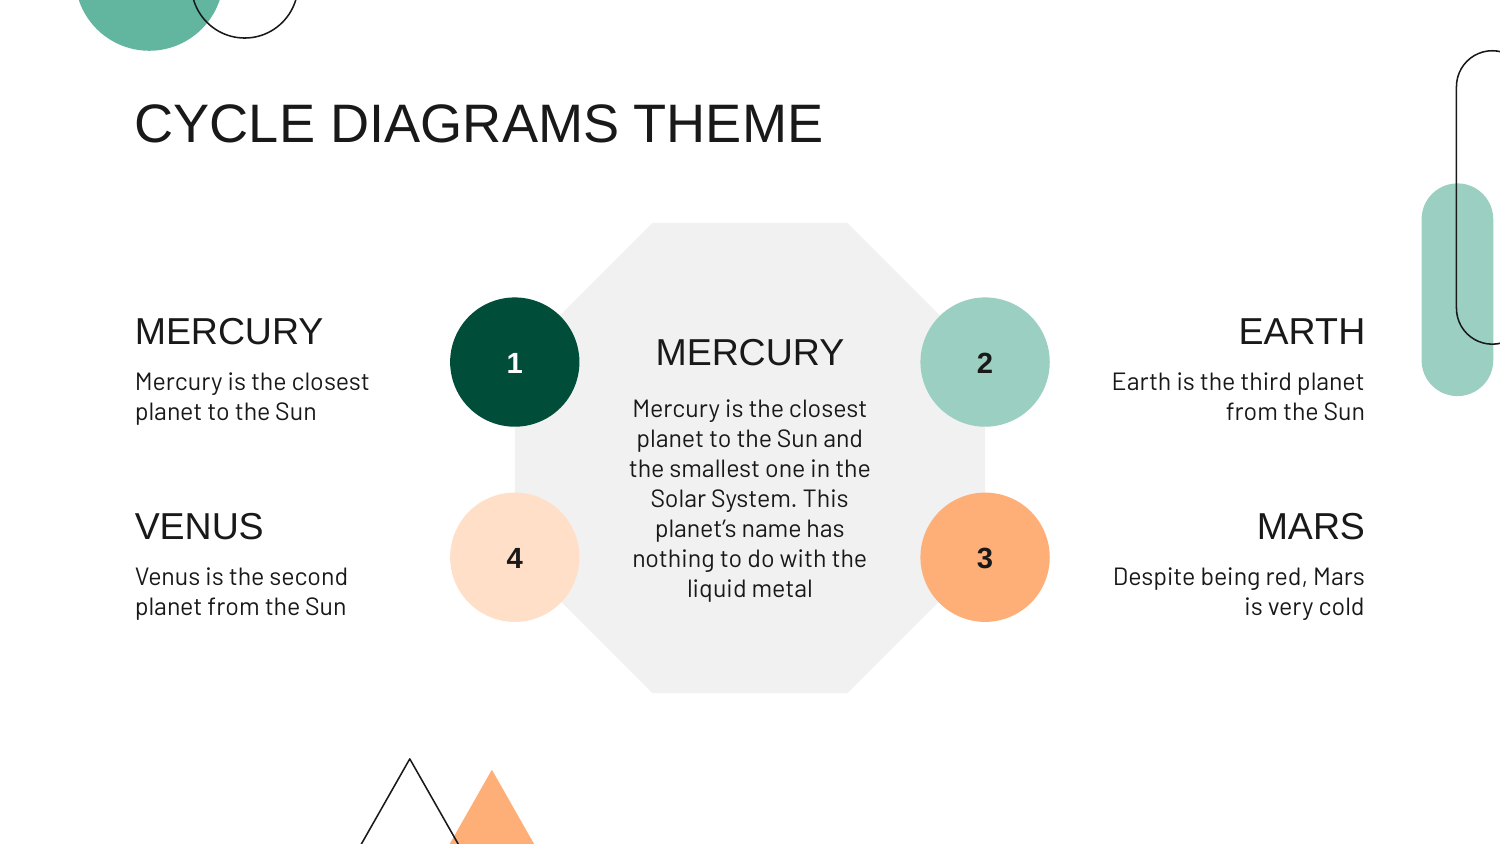

# CYCLE DIAGRAMS THEME

EARTH
MERCURY
1
2
MERCURY
Earth is the third planet from the Sun
Mercury is the closest planet to the Sun
Mercury is the closest planet to the Sun and the smallest one in the Solar System. This planet’s name has nothing to do with the liquid metal
VENUS
MARS
4
3
Venus is the second planet from the Sun
Despite being red, Mars is very cold